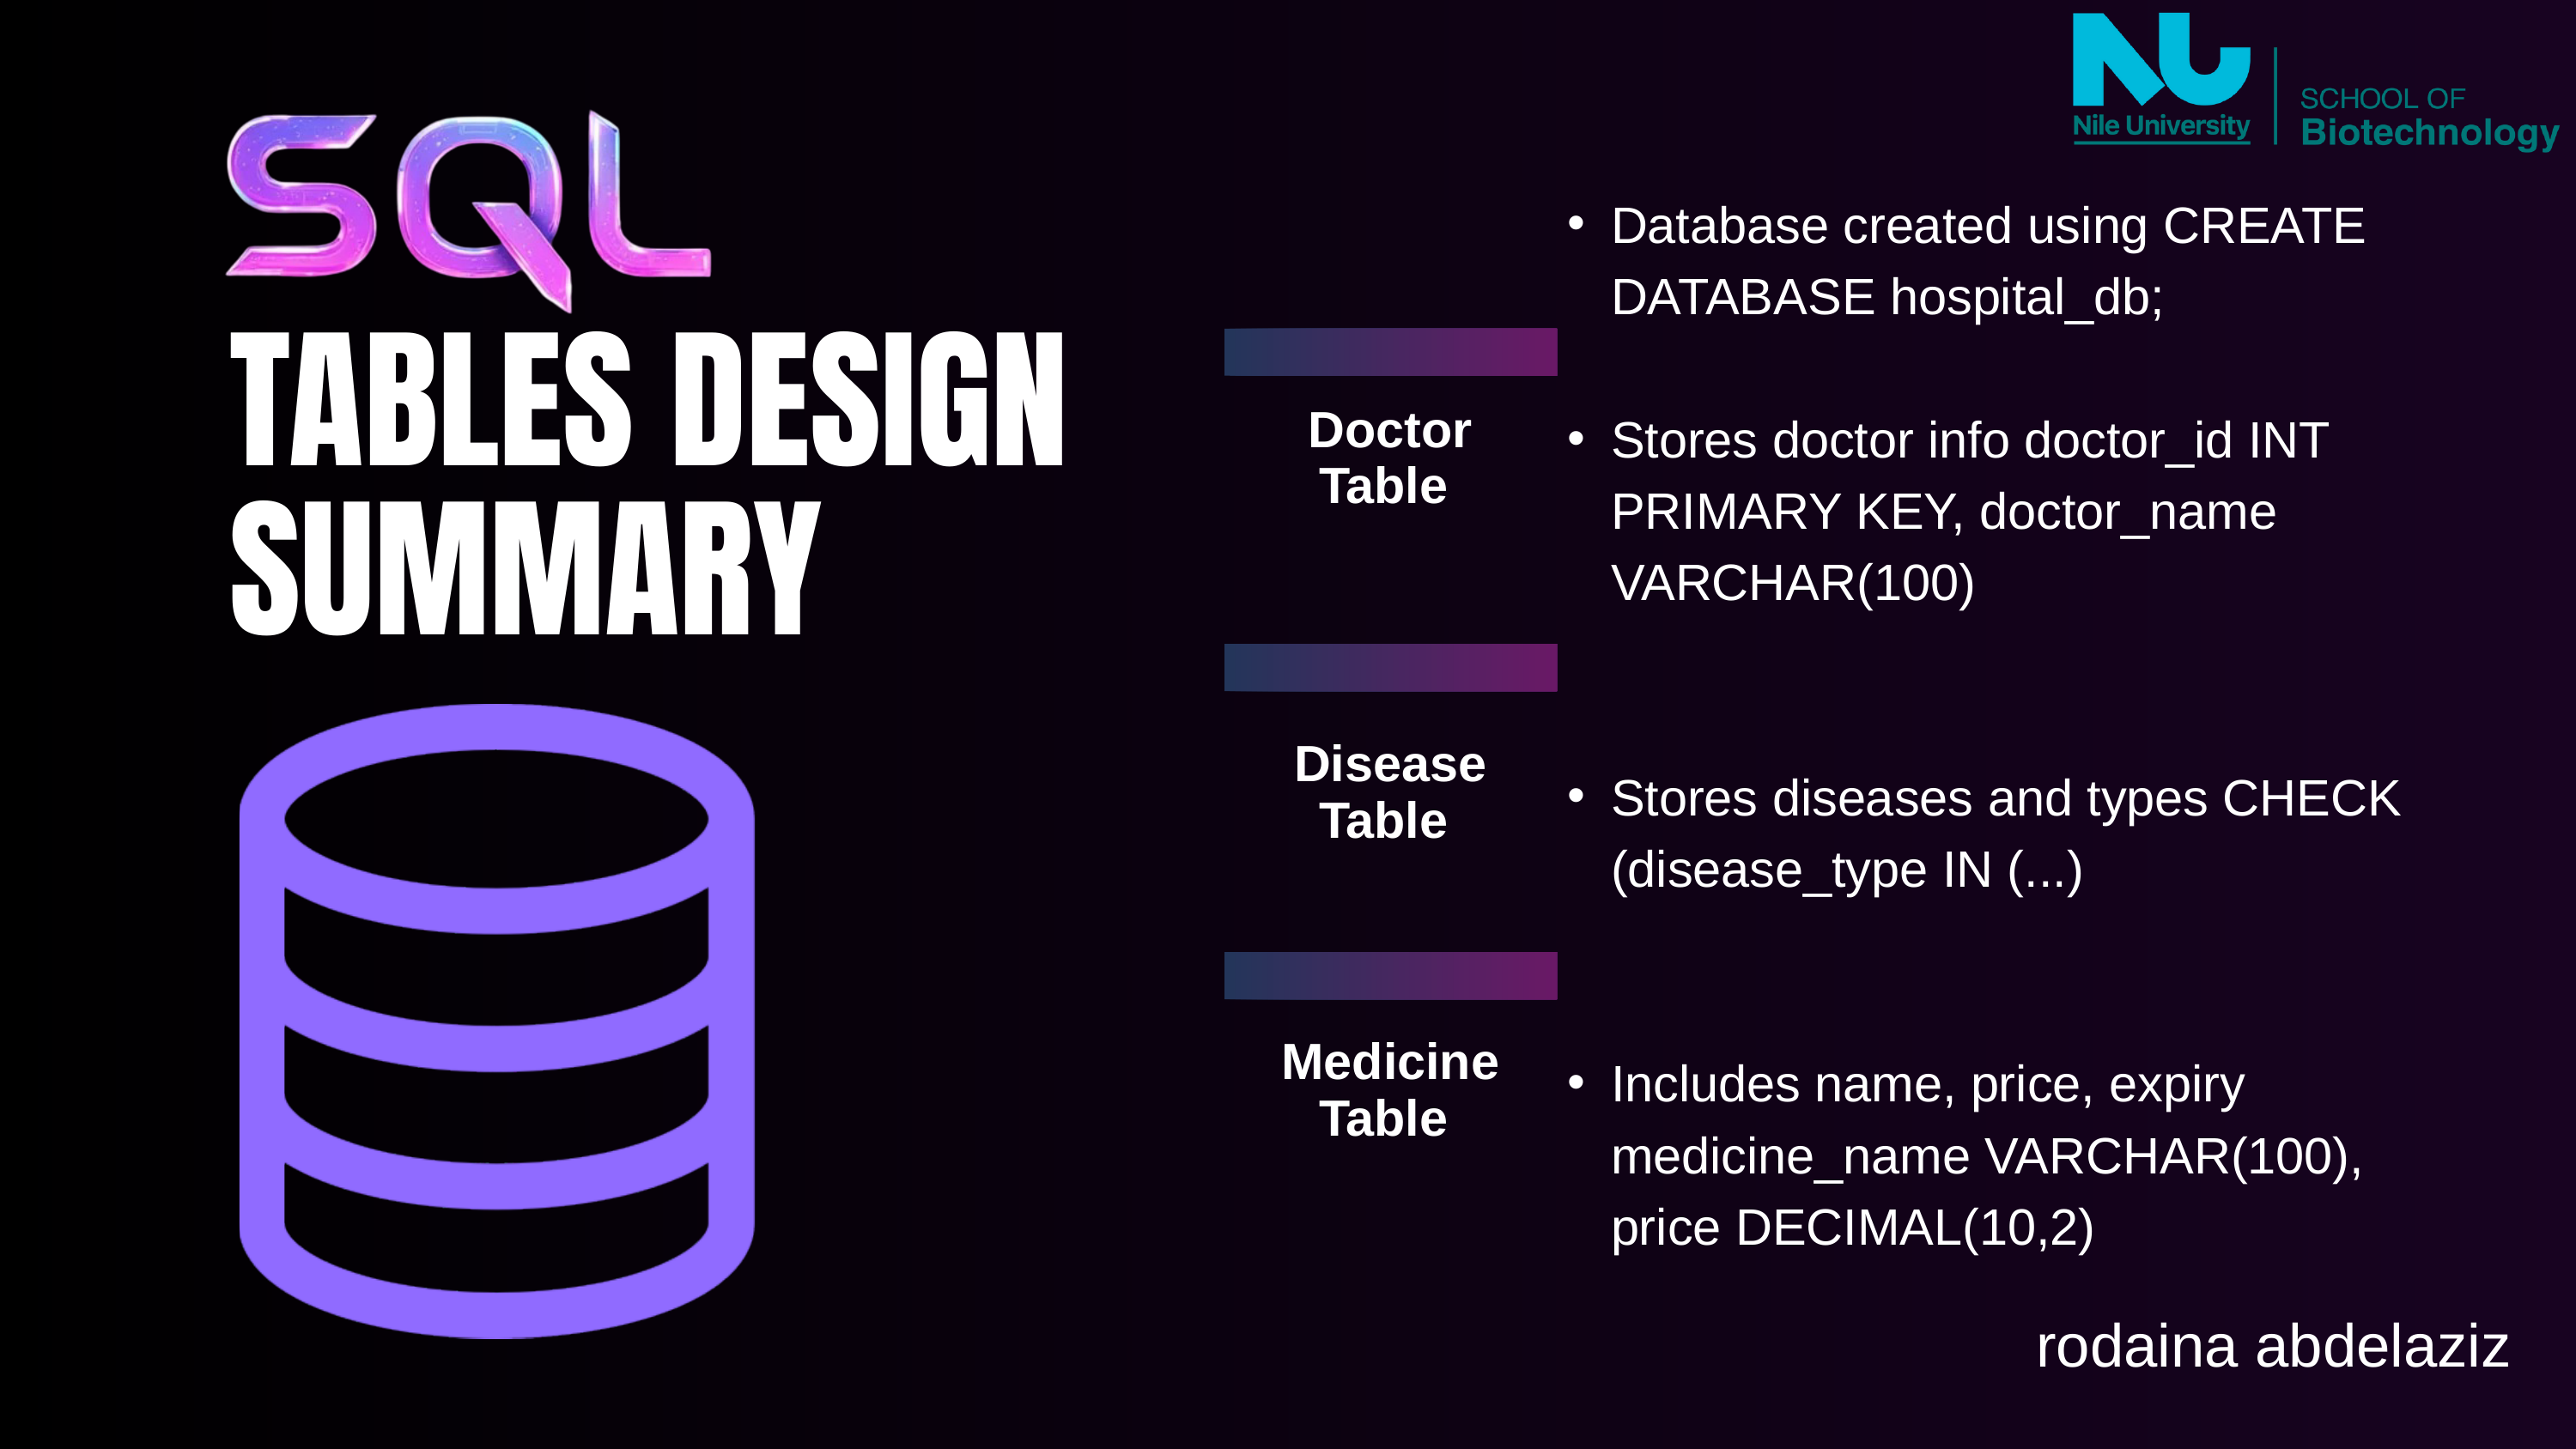

Database created using CREATE DATABASE hospital_db;

Stores doctor info doctor_id INT PRIMARY KEY, doctor_name VARCHAR(100)

Stores diseases and types CHECK (disease_type IN (...)

Includes name, price, expiry medicine_name VARCHAR(100), price DECIMAL(10,2)

TABLES DESIGN SUMMARY

Doctor Table

Disease Table
Medicine Table
rodaina abdelaziz